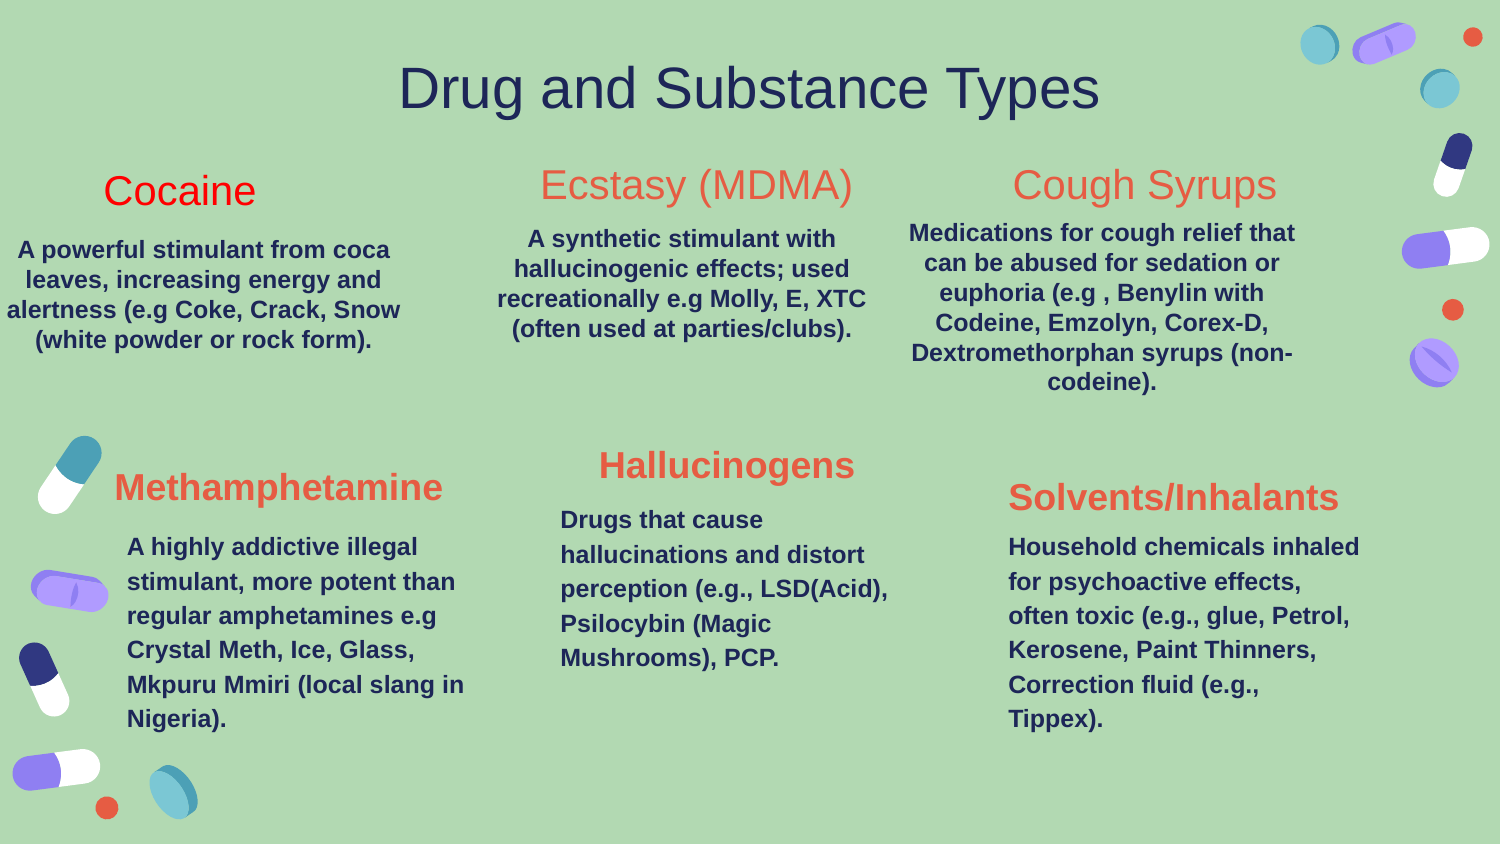

# Drug and Substance Types
Cocaine
Cough Syrups

Ecstasy (MDMA)

Medications for cough relief that can be abused for sedation or euphoria (e.g , Benylin with Codeine, Emzolyn, Corex-D, Dextromethorphan syrups (non-codeine).

A synthetic stimulant with hallucinogenic effects; used recreationally e.g Molly, E, XTC (often used at parties/clubs).

A powerful stimulant from coca leaves, increasing energy and alertness (e.g Coke, Crack, Snow (white powder or rock form).

Hallucinogens
Methamphetamine
Solvents/Inhalants
Drugs that cause hallucinations and distort perception (e.g., LSD(Acid), Psilocybin (Magic Mushrooms), PCP.

A highly addictive illegal stimulant, more potent than regular amphetamines e.g Crystal Meth, Ice, Glass, Mkpuru Mmiri (local slang in Nigeria).

Household chemicals inhaled for psychoactive effects, often toxic (e.g., glue, Petrol, Kerosene, Paint Thinners, Correction fluid (e.g., Tippex).